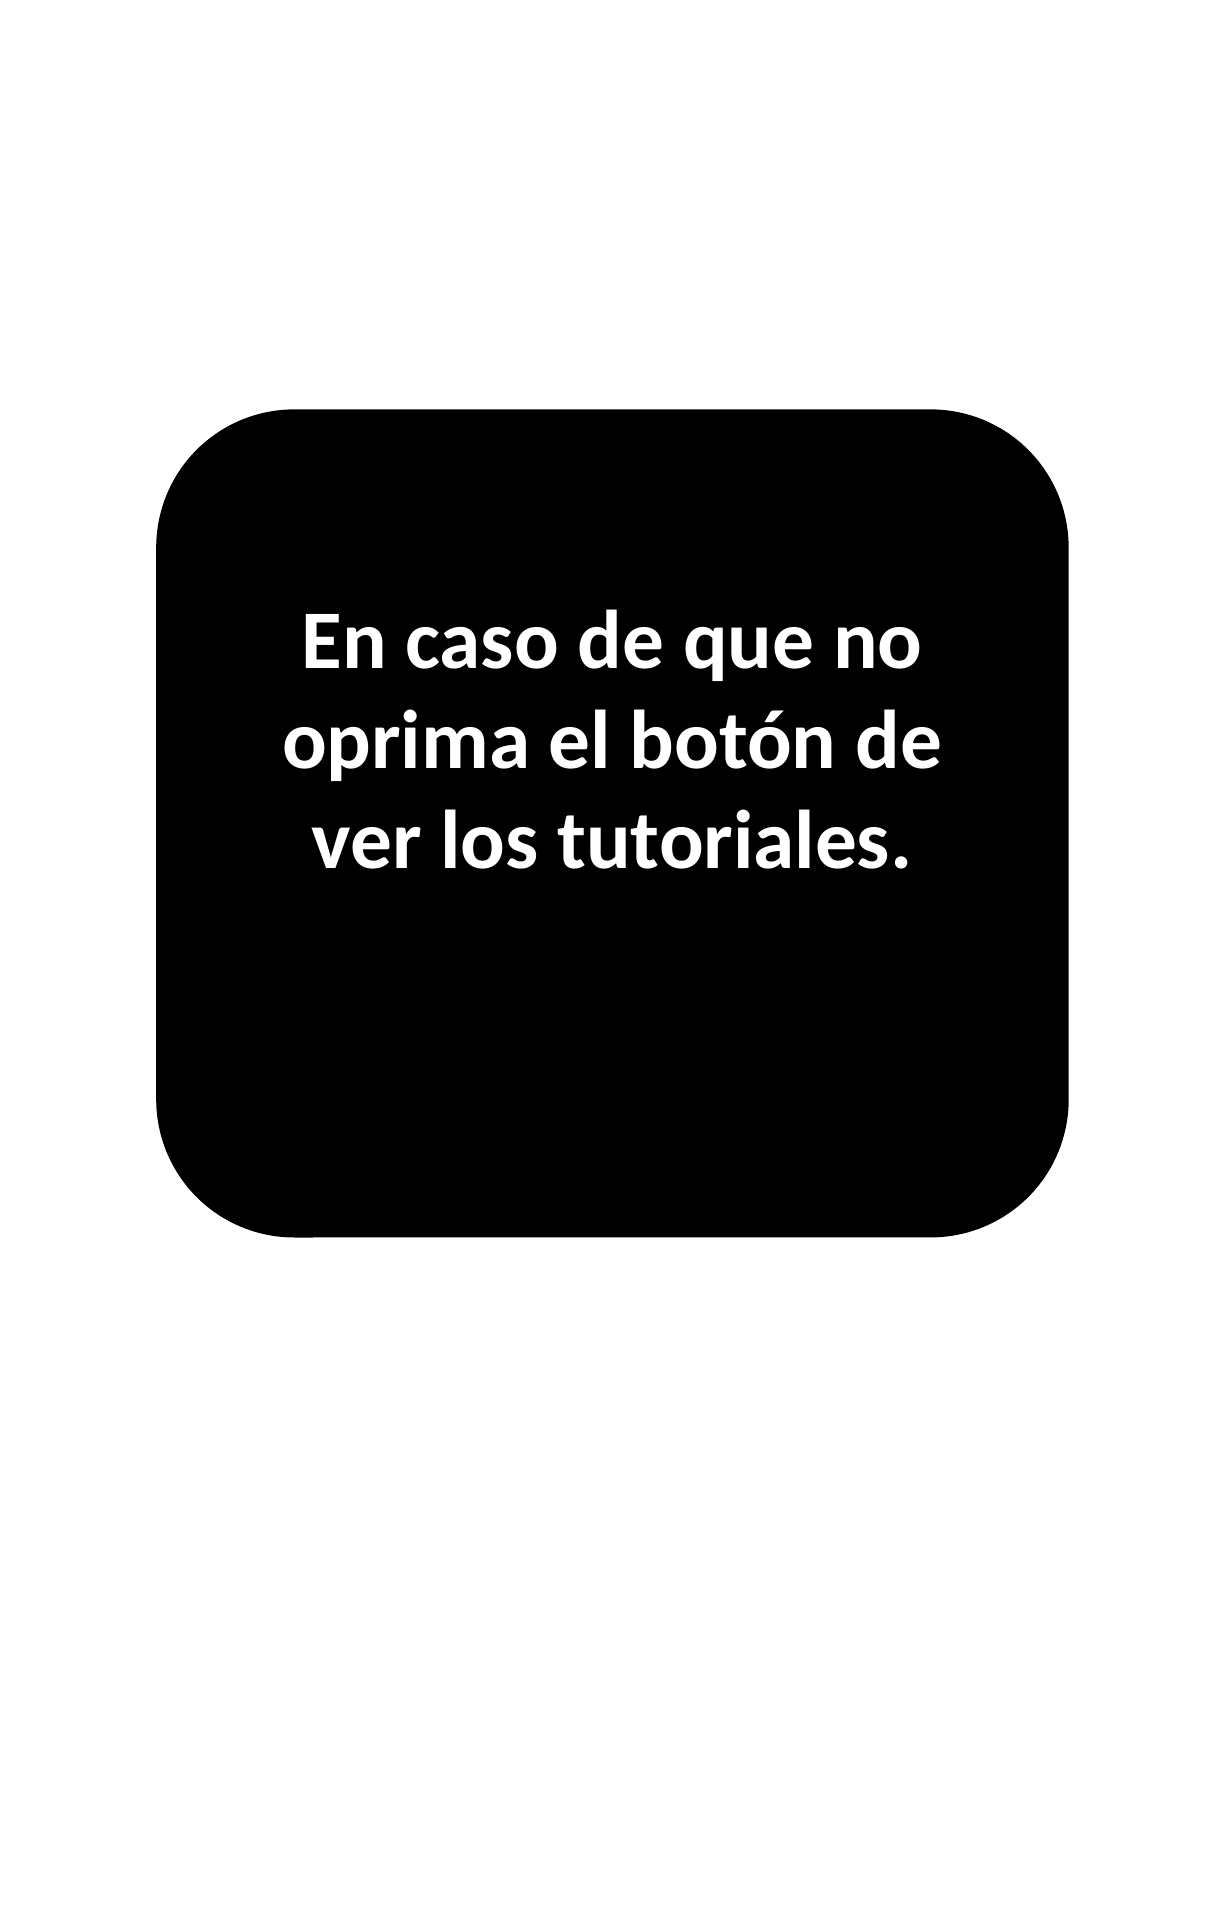

En caso de que no oprima el botón de ver los tutoriales.